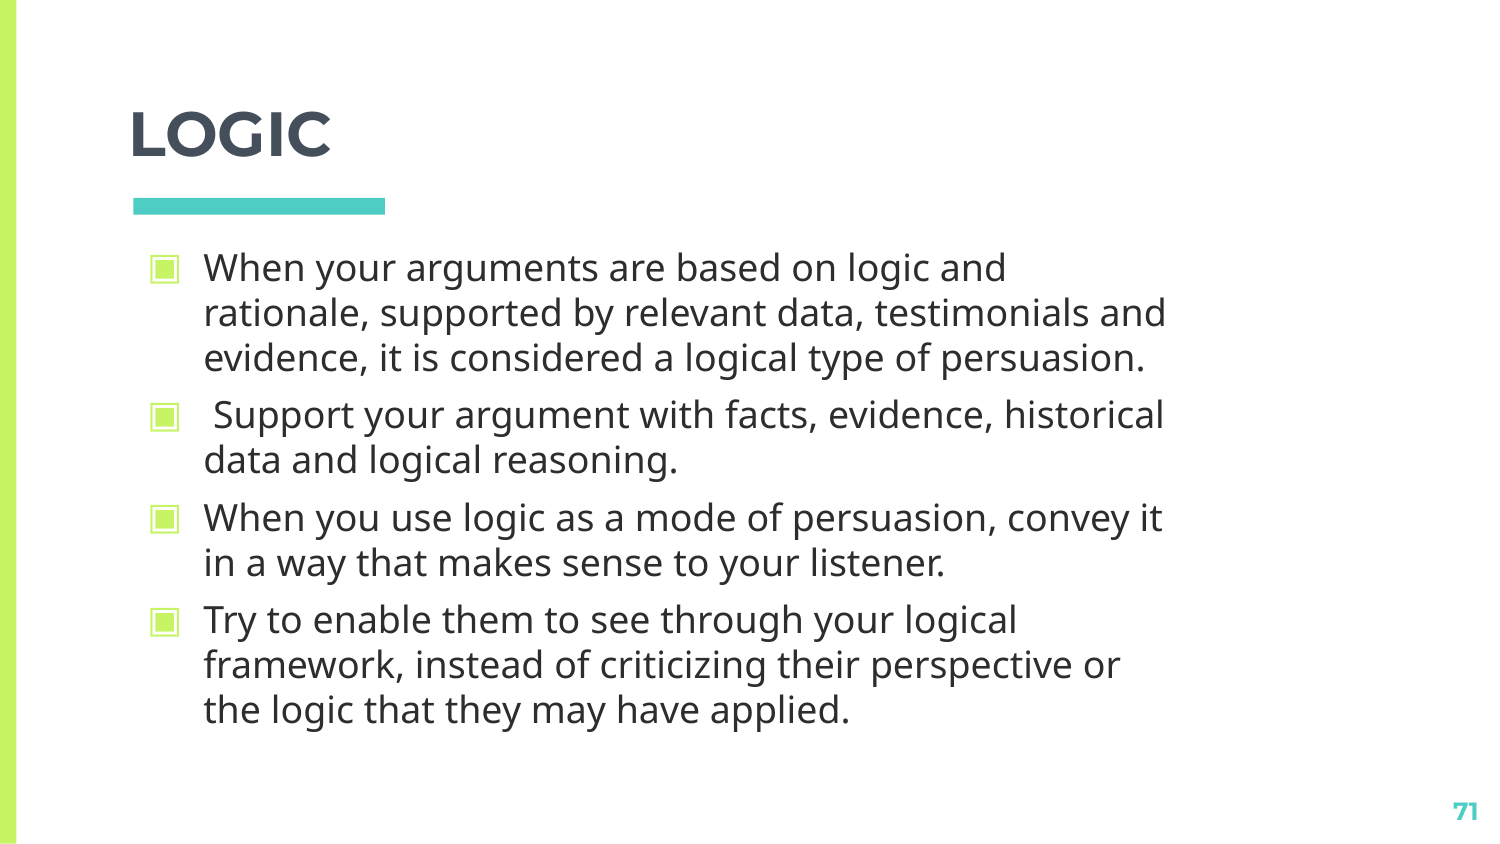

# LOGIC
When your arguments are based on logic and rationale, supported by relevant data, testimonials and evidence, it is considered a logical type of persuasion.
 Support your argument with facts, evidence, historical data and logical reasoning.
When you use logic as a mode of persuasion, convey it in a way that makes sense to your listener.
Try to enable them to see through your logical framework, instead of criticizing their perspective or the logic that they may have applied.
71